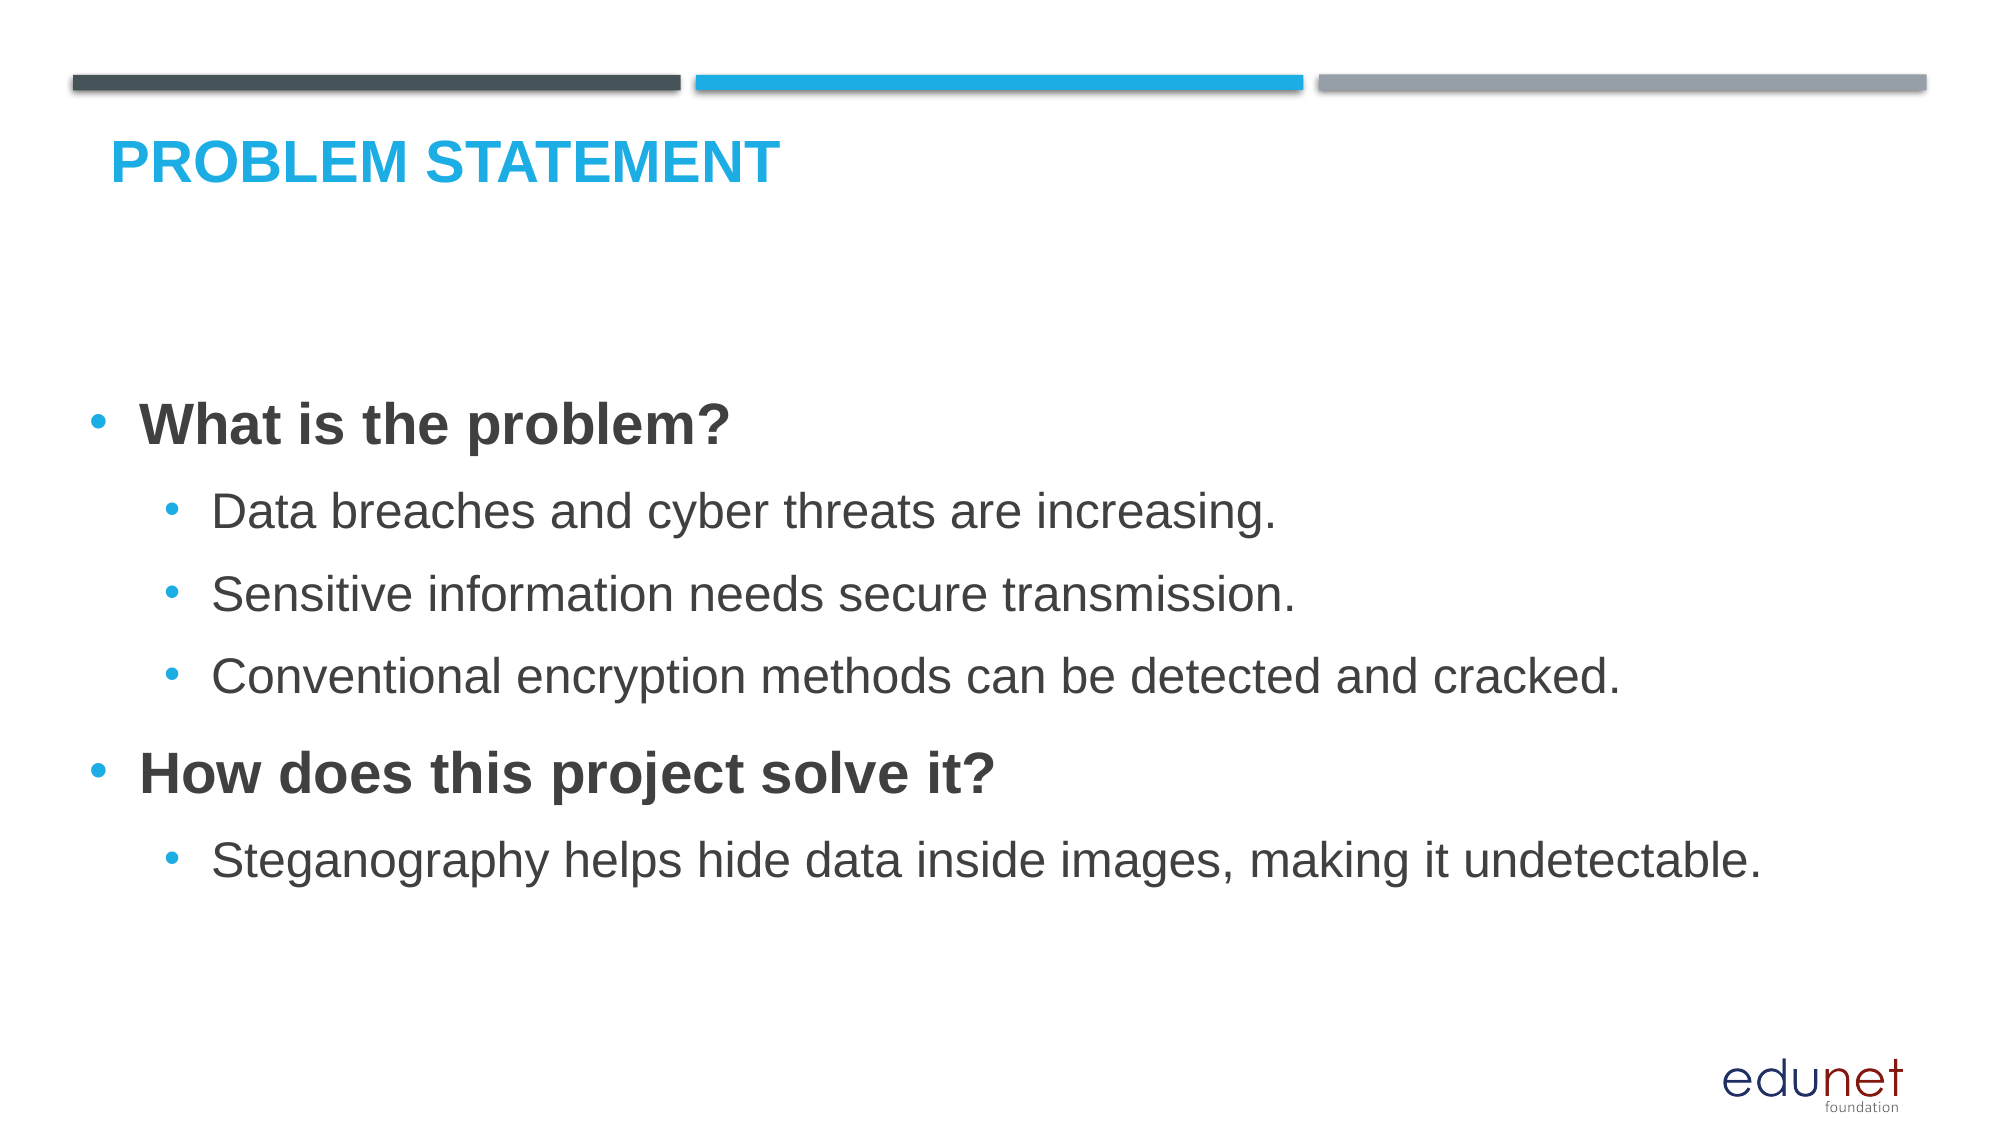

# Problem Statement

What is the problem?
Data breaches and cyber threats are increasing.
Sensitive information needs secure transmission.
Conventional encryption methods can be detected and cracked.
How does this project solve it?
Steganography helps hide data inside images, making it undetectable.